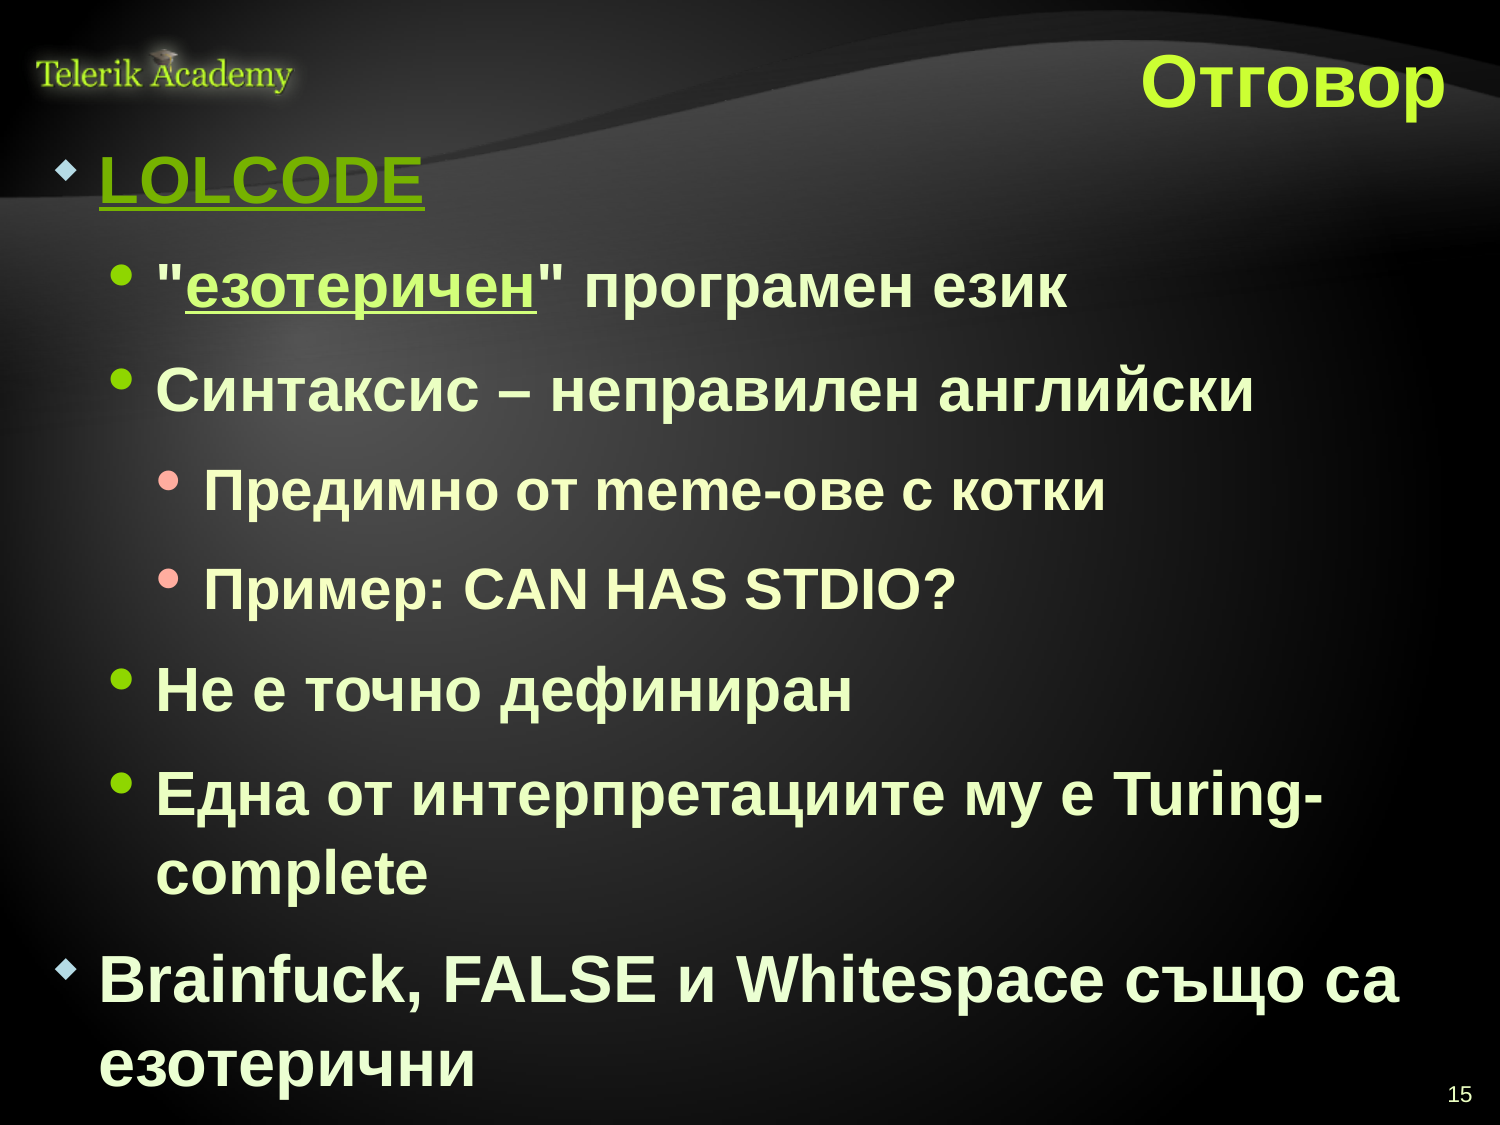

# Отговор
LOLCODE
"езотеричен" програмен език
Синтаксис – неправилен английски
Предимно от meme-ове с котки
Пример: CAN HAS STDIO?
Не е точно дефиниран
Една от интерпретациите му е Turing-complete
Brainfuck, FALSE и Whitespace също са езотерични
15